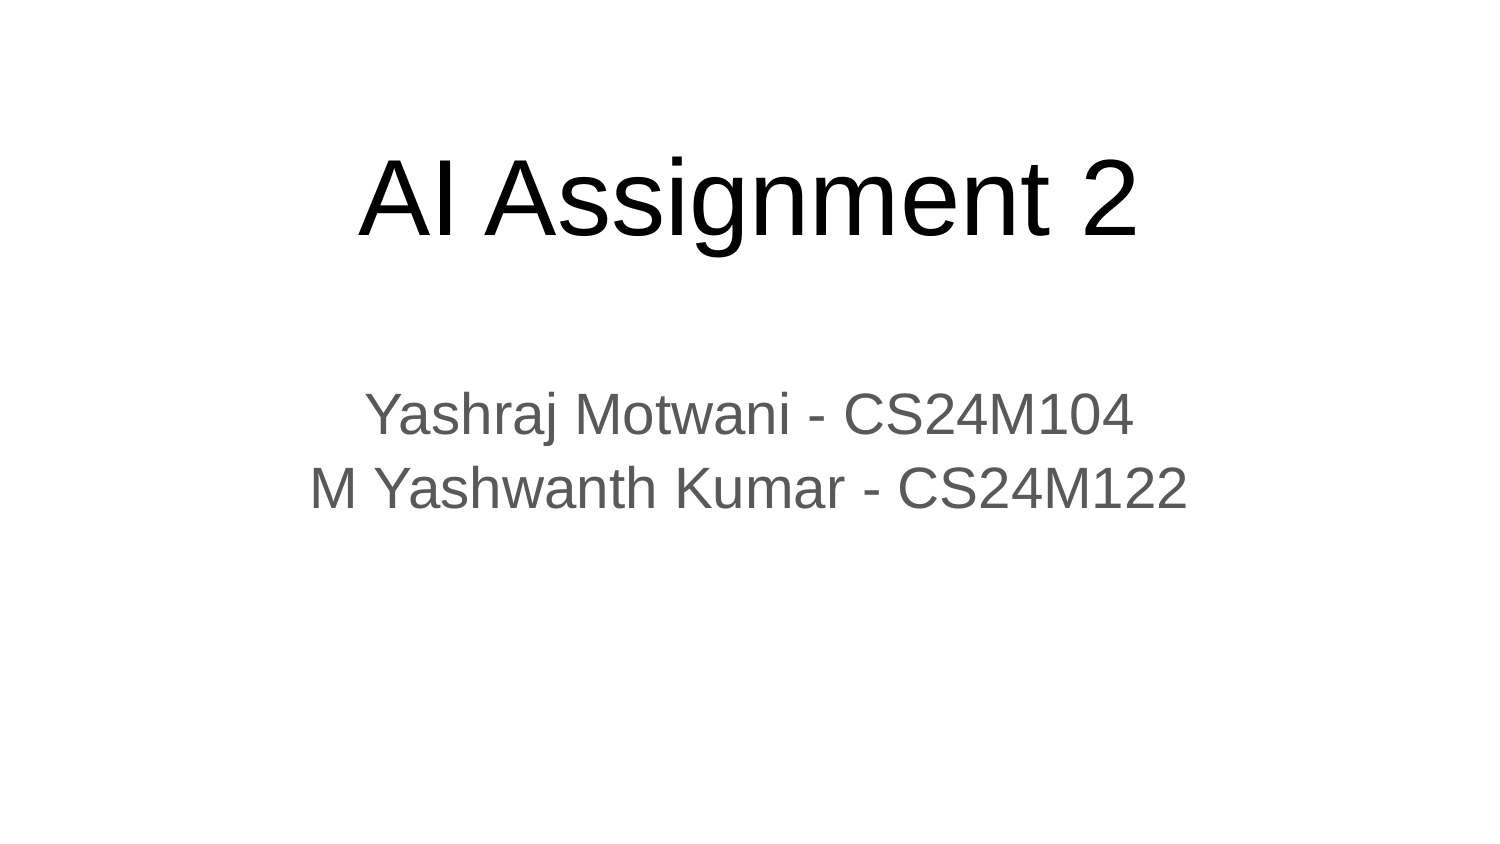

# AI Assignment 2
Yashraj Motwani - CS24M104
M Yashwanth Kumar - CS24M122